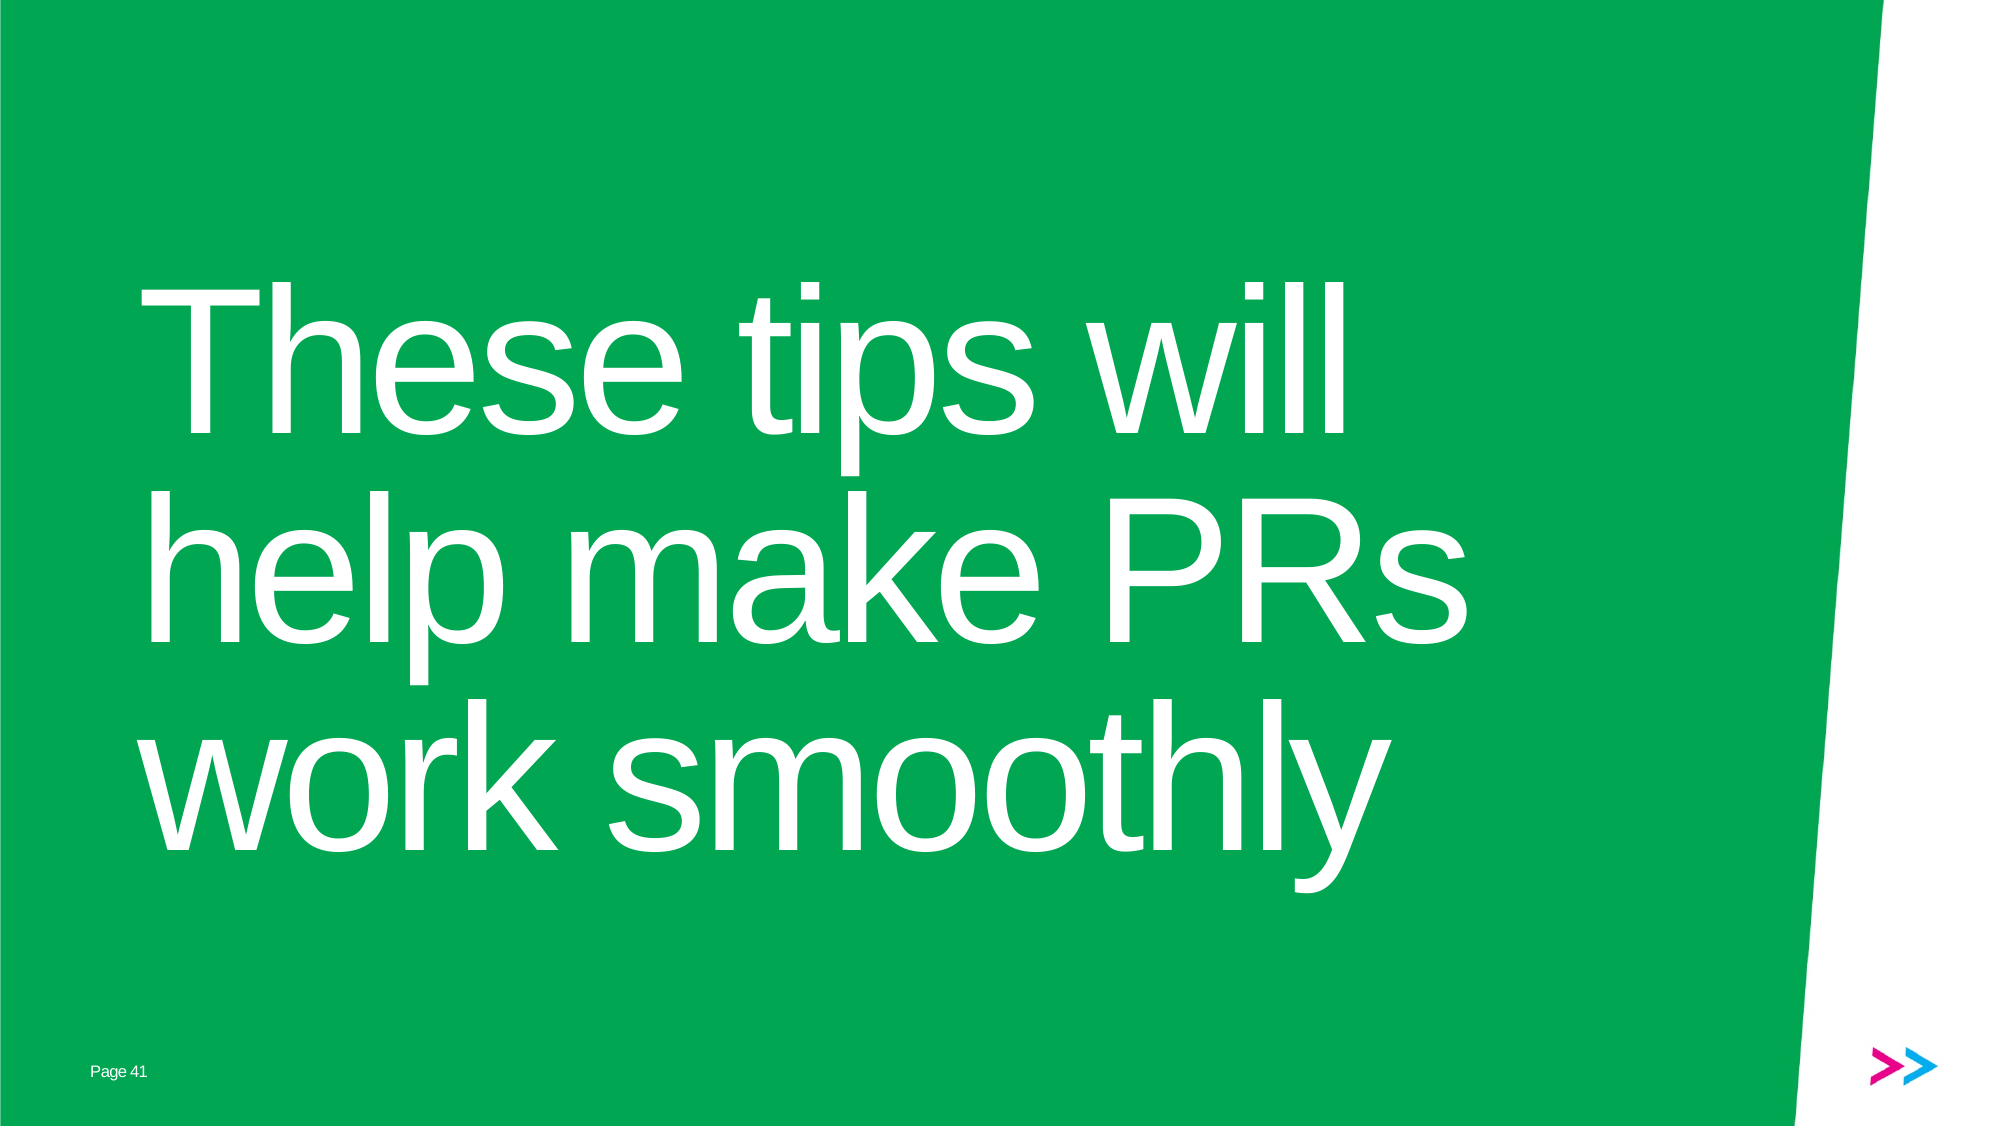

# These tips will help make PRs work smoothly
41